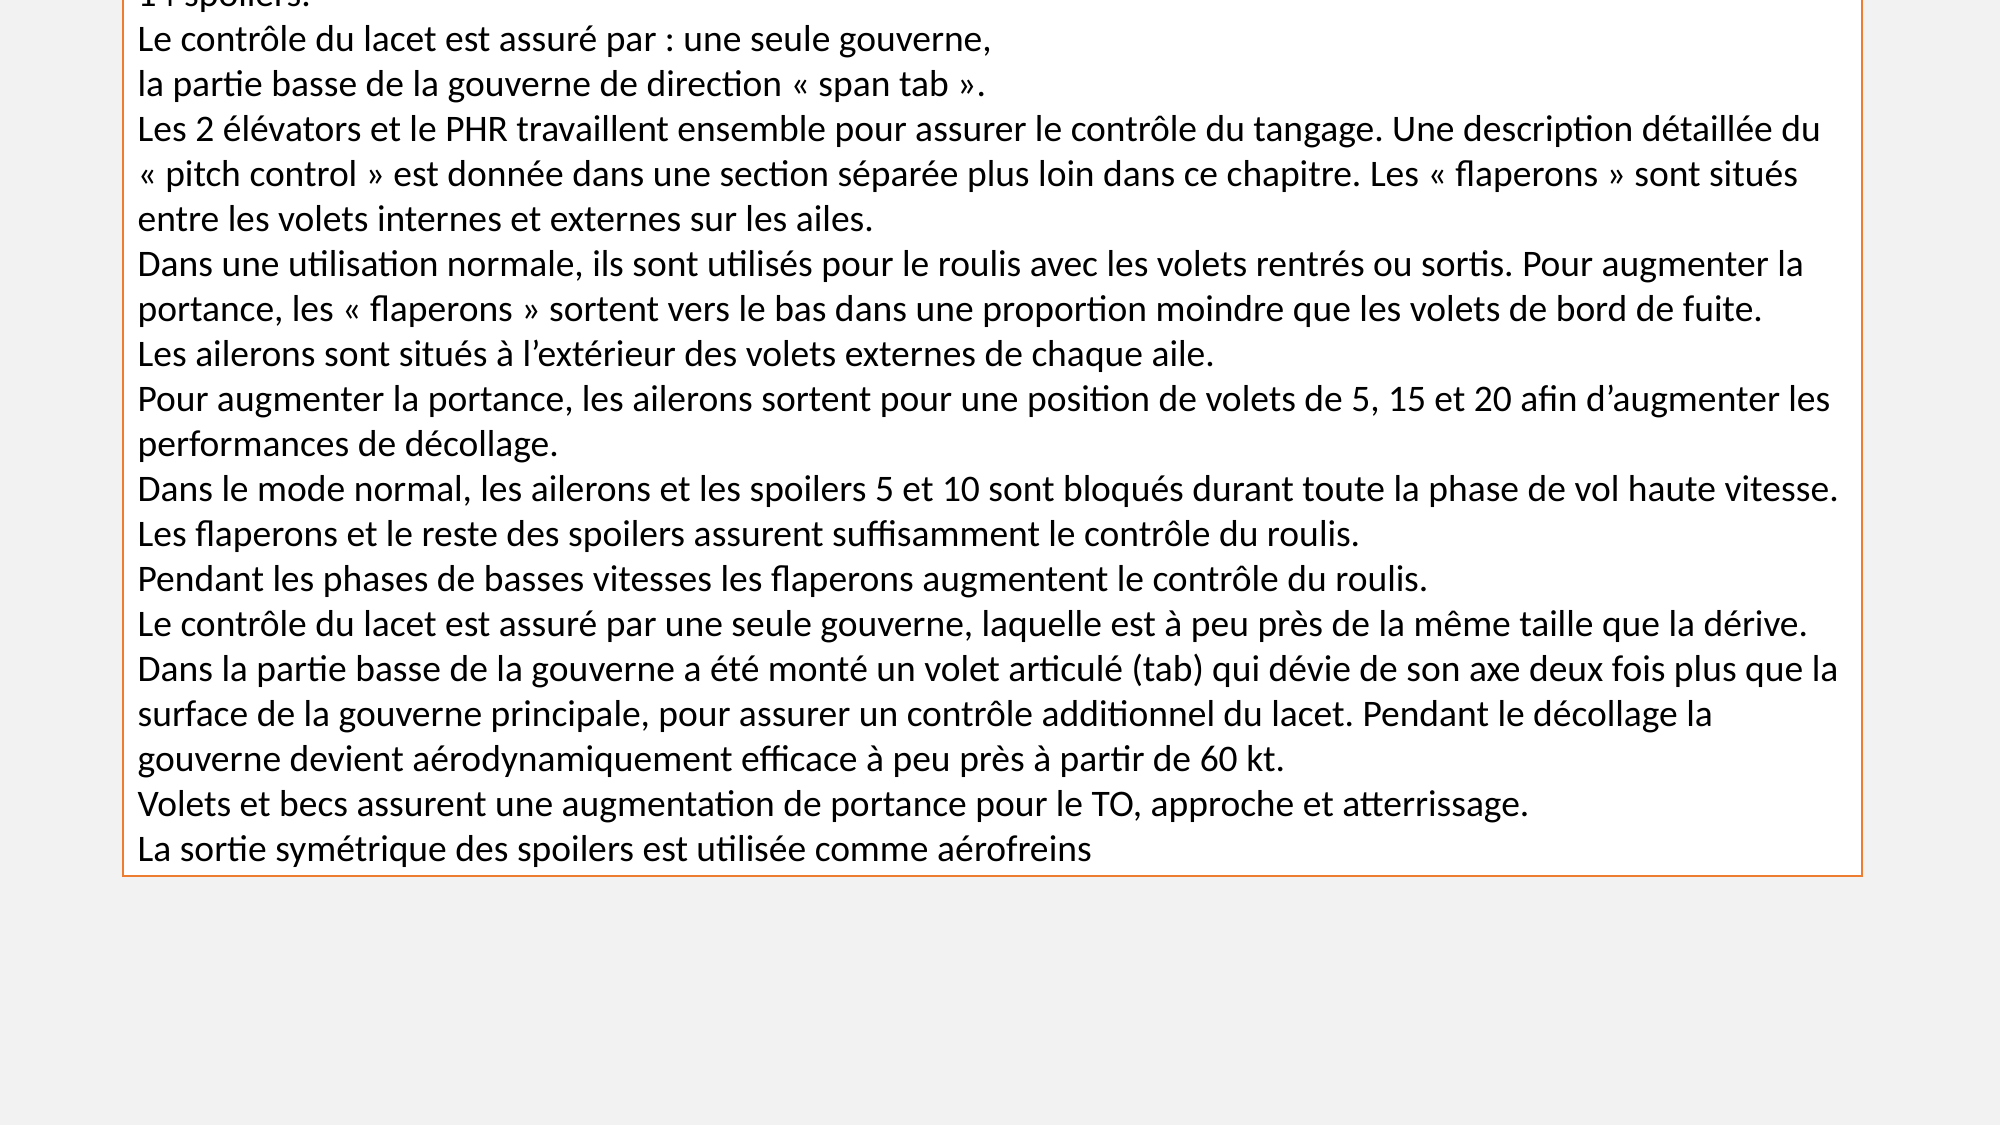

B 777 FLIGHT CONTROL SUFACES
Le contrôle du tangage est assuré par :
-	2 élévators,
-	1PHR.
Le contrôle du roulis est assuré par :
2 flaperons,
2 ailerons,
14 spoilers.
Le contrôle du lacet est assuré par : une seule gouverne,
la partie basse de la gouverne de direction « span tab ».
Les 2 élévators et le PHR travaillent ensemble pour assurer le contrôle du tangage. Une description détaillée du « pitch control » est donnée dans une section séparée plus loin dans ce chapitre. Les « flaperons » sont situés entre les volets internes et externes sur les ailes.
Dans une utilisation normale, ils sont utilisés pour le roulis avec les volets rentrés ou sortis. Pour augmenter la portance, les « flaperons » sortent vers le bas dans une proportion moindre que les volets de bord de fuite.
Les ailerons sont situés à l’extérieur des volets externes de chaque aile.
Pour augmenter la portance, les ailerons sortent pour une position de volets de 5, 15 et 20 afin d’augmenter les performances de décollage.
Dans le mode normal, les ailerons et les spoilers 5 et 10 sont bloqués durant toute la phase de vol haute vitesse.
Les flaperons et le reste des spoilers assurent suffisamment le contrôle du roulis.
Pendant les phases de basses vitesses les flaperons augmentent le contrôle du roulis.
Le contrôle du lacet est assuré par une seule gouverne, laquelle est à peu près de la même taille que la dérive. Dans la partie basse de la gouverne a été monté un volet articulé (tab) qui dévie de son axe deux fois plus que la surface de la gouverne principale, pour assurer un contrôle additionnel du lacet. Pendant le décollage la gouverne devient aérodynamiquement efficace à peu près à partir de 60 kt.
Volets et becs assurent une augmentation de portance pour le TO, approche et atterrissage.
La sortie symétrique des spoilers est utilisée comme aérofreins
#